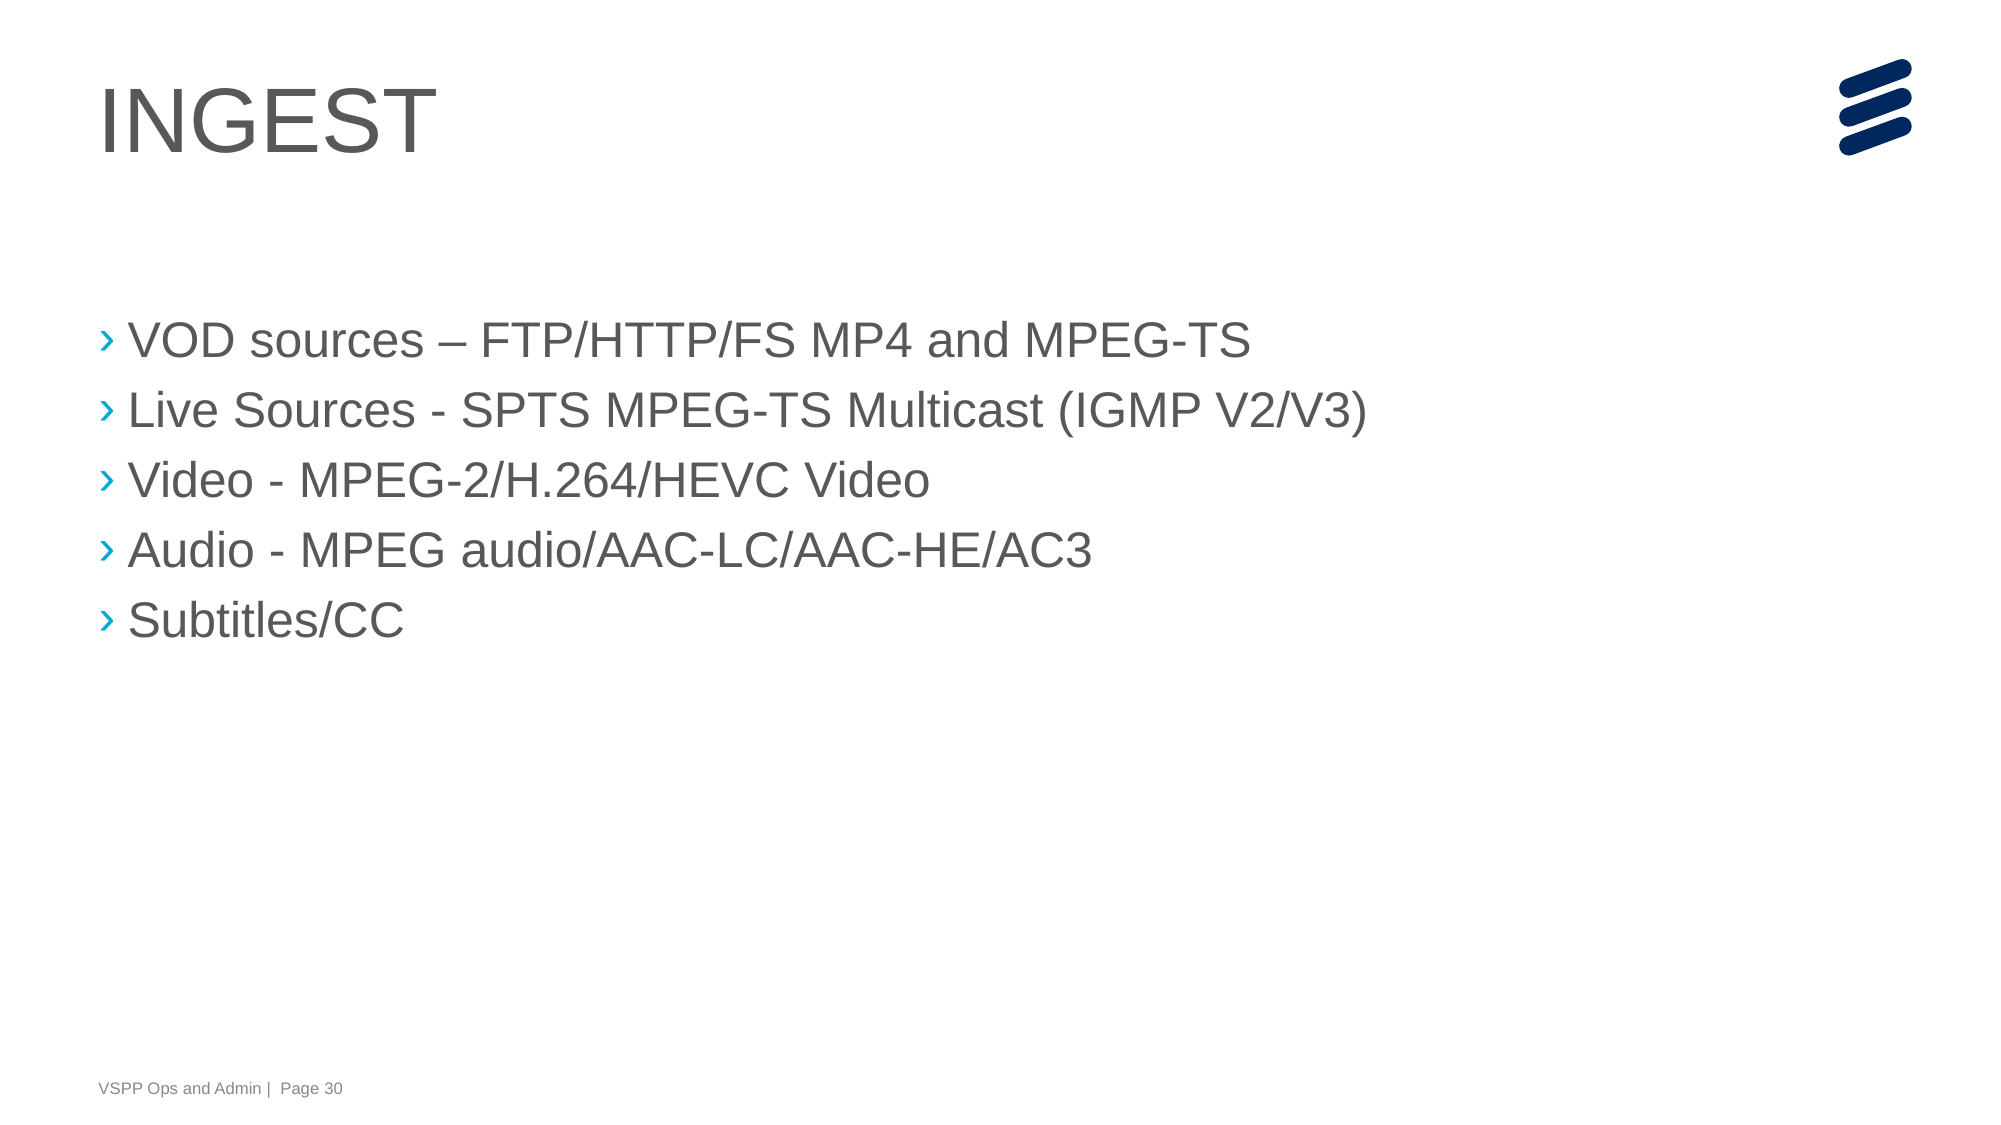

# INGEST
VOD sources – FTP/HTTP/FS MP4 and MPEG-TS
Live Sources - SPTS MPEG-TS Multicast (IGMP V2/V3)
Video - MPEG-2/H.264/HEVC Video
Audio - MPEG audio/AAC-LC/AAC-HE/AC3
Subtitles/CC